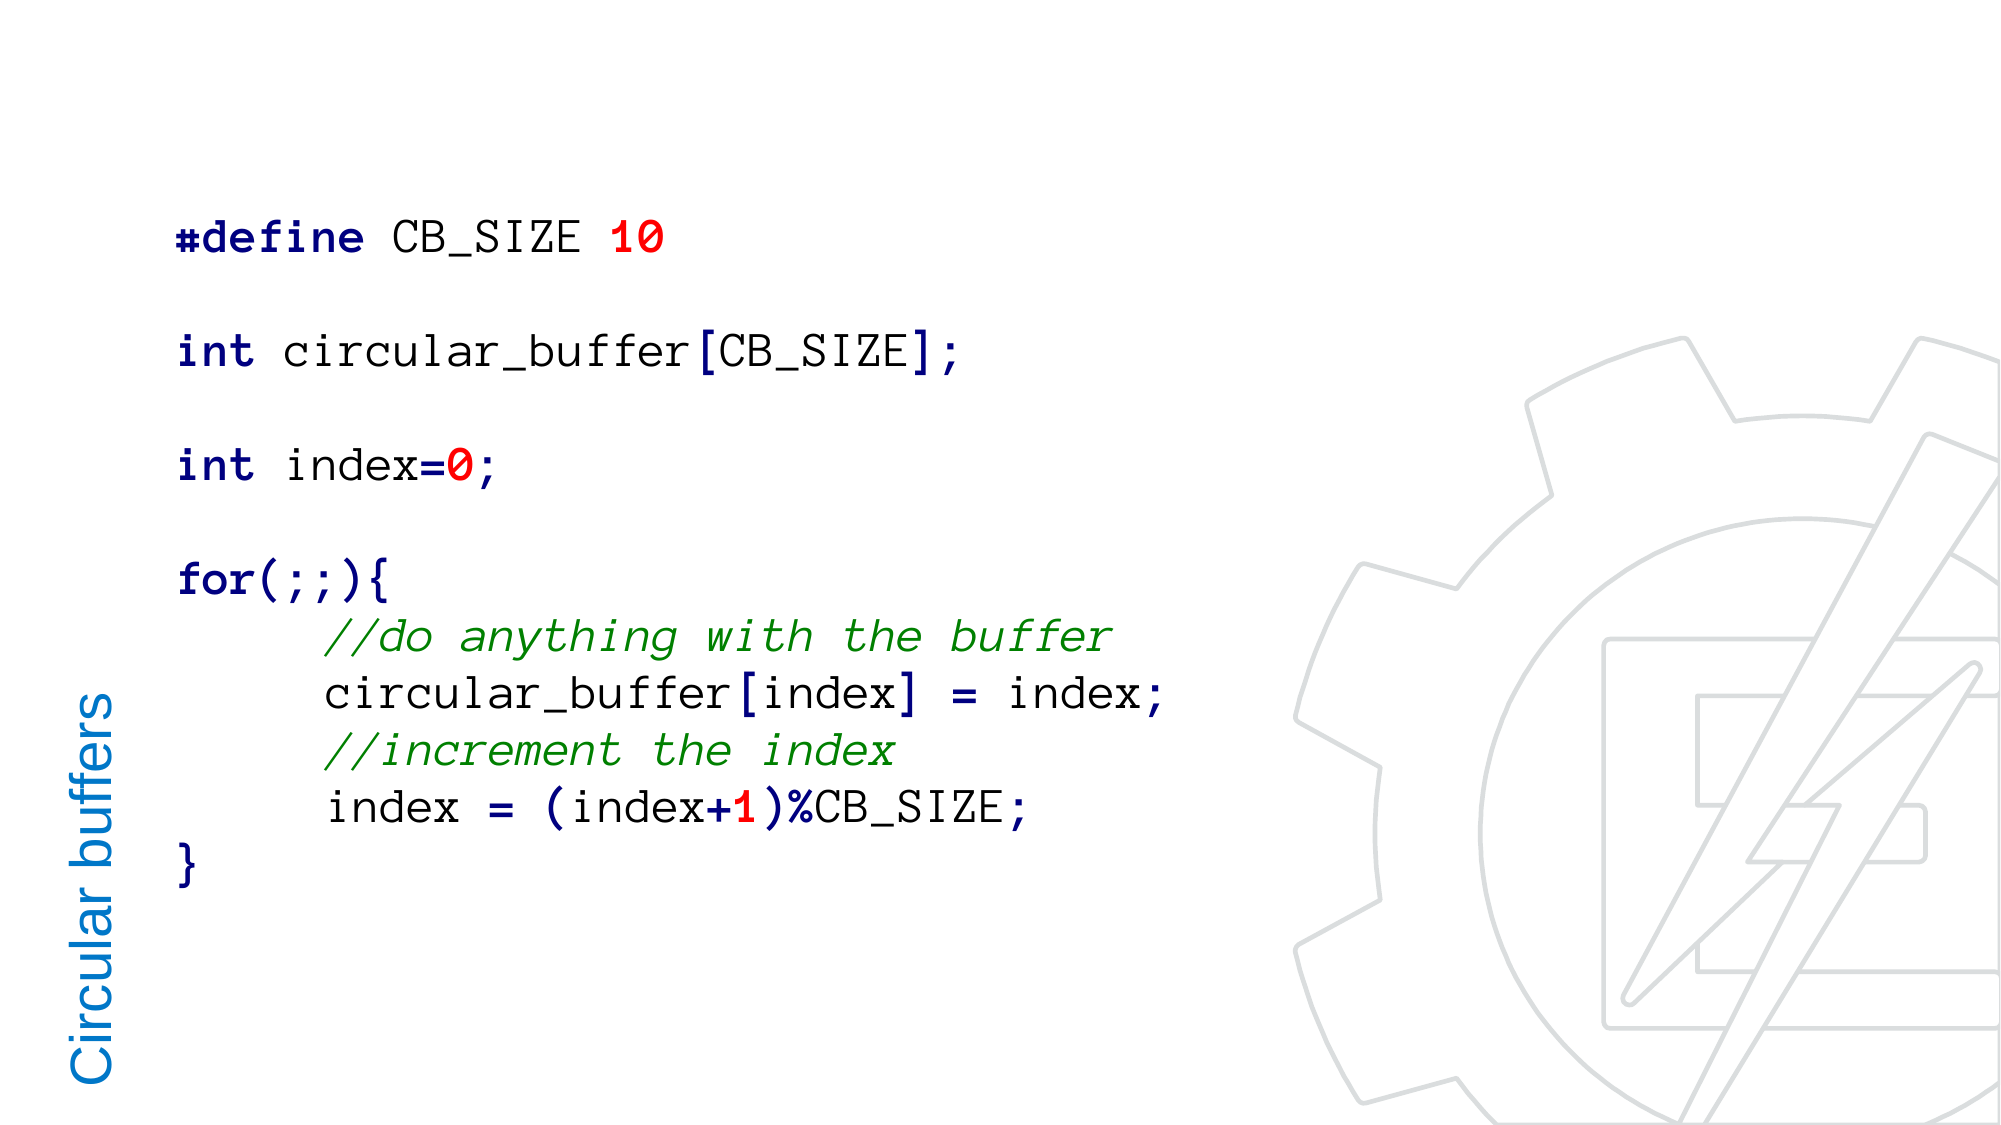

#define CB_SIZE 10

int circular_buffer[CB_SIZE];

int index=0;

for(;;){
	//do anything with the buffer
	circular_buffer[index] = index;
	//increment the index
	index = (index+1)%CB_SIZE;
}

# Circular buffers